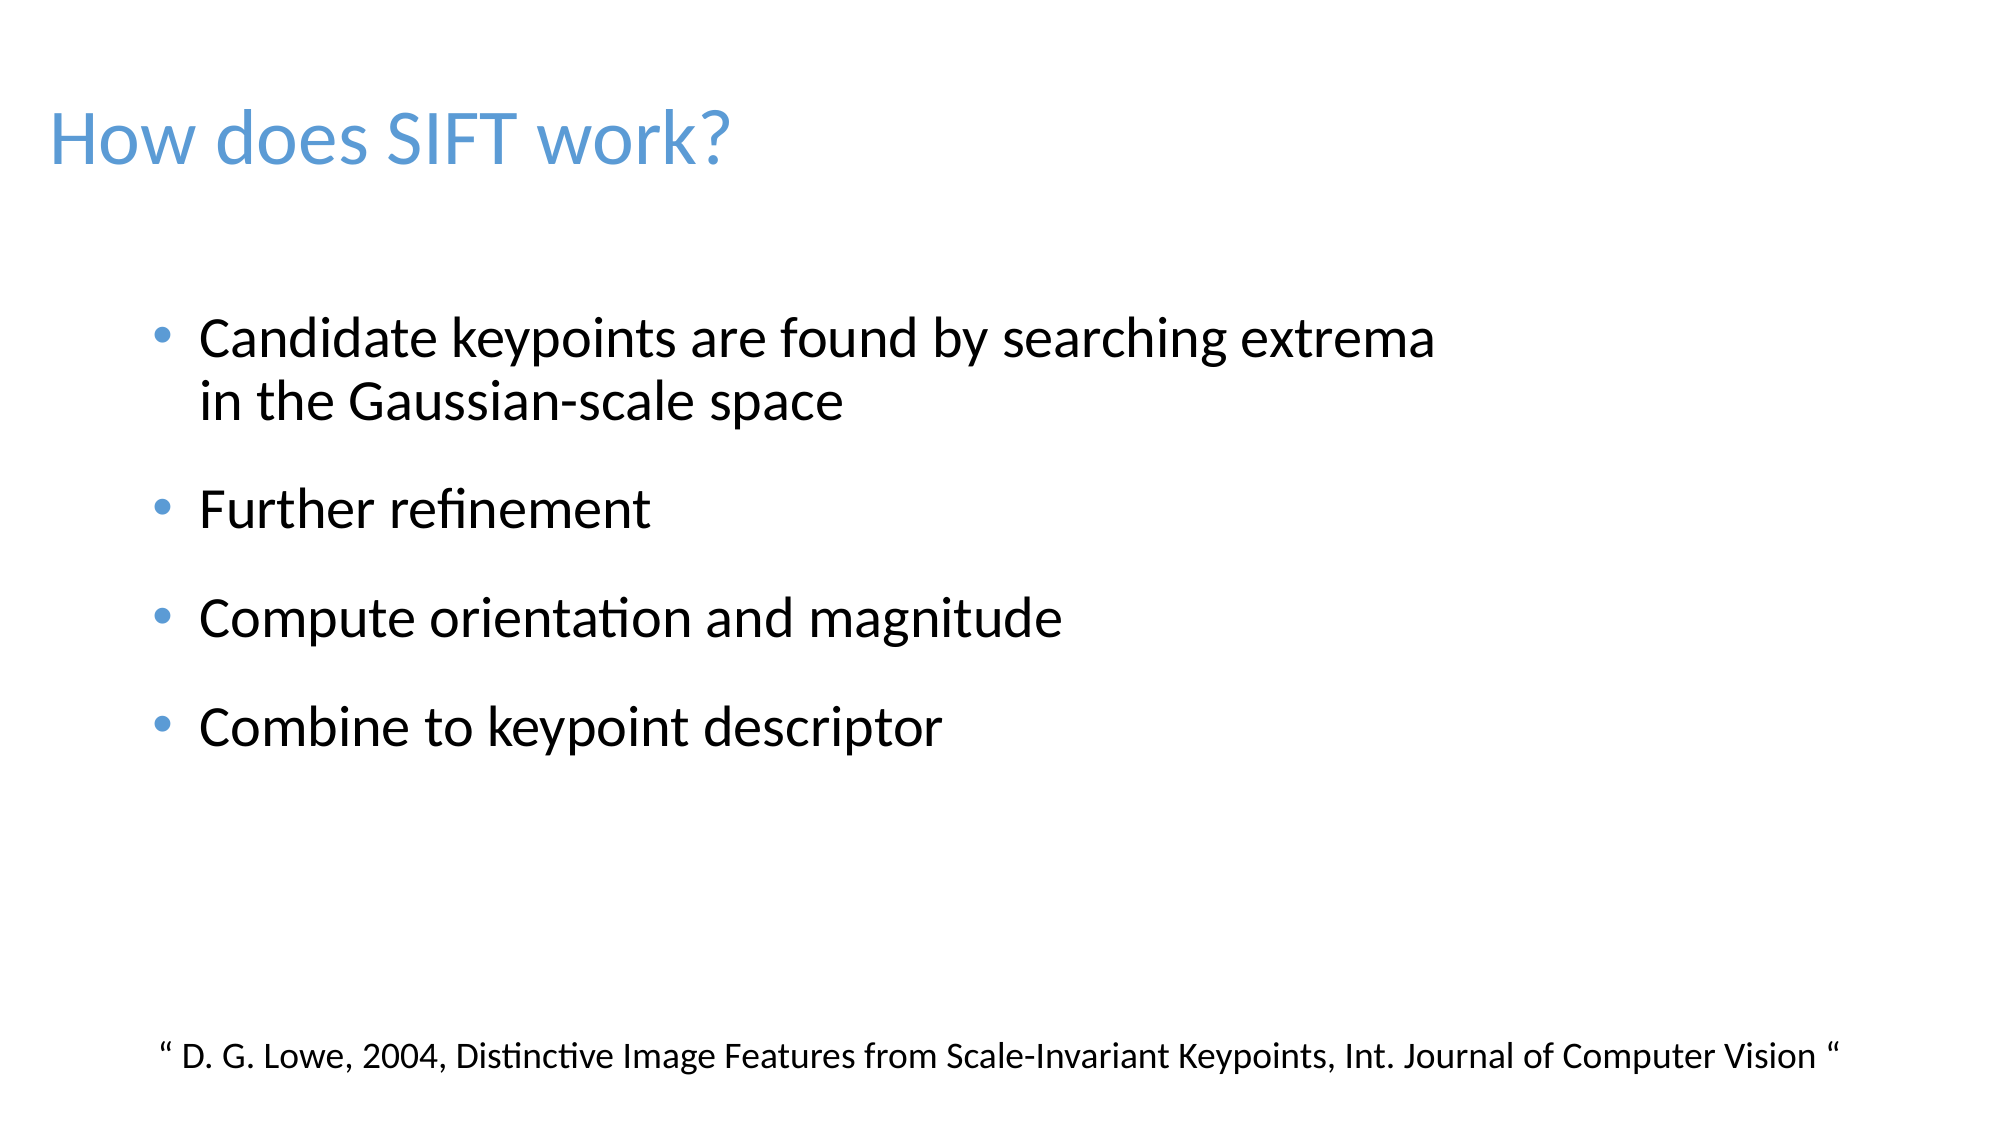

# How does SIFT work?
Candidate keypoints are found by searching extrema
in the Gaussian-scale space
Further refinement
Compute orientation and magnitude
Combine to keypoint descriptor
“ D. G. Lowe, 2004, Distinctive Image Features from Scale-Invariant Keypoints, Int. Journal of Computer Vision “